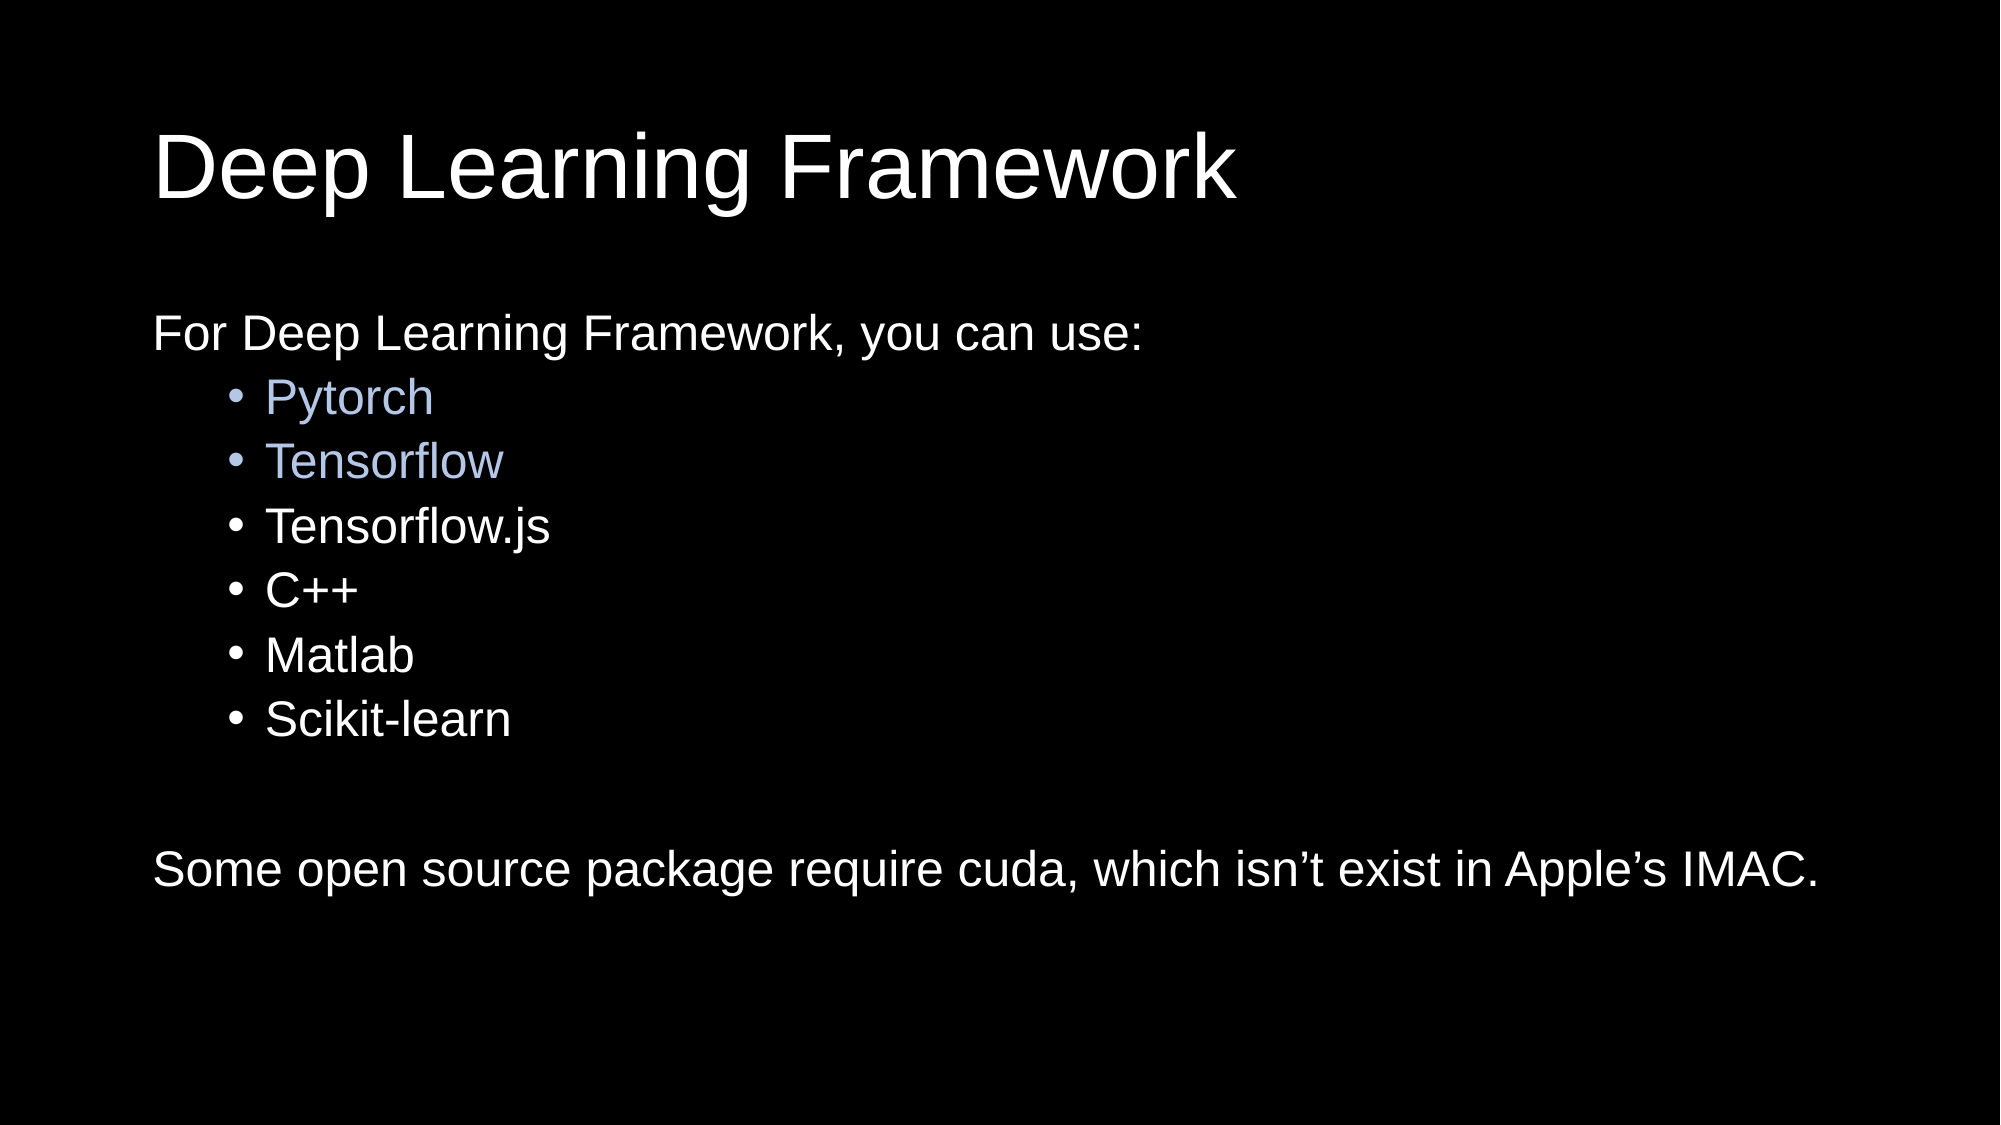

# Deep Learning Framework
For Deep Learning Framework, you can use:
Pytorch
Tensorflow
Tensorflow.js
C++
Matlab
Scikit-learn

Some open source package require cuda, which isn’t exist in Apple’s IMAC.